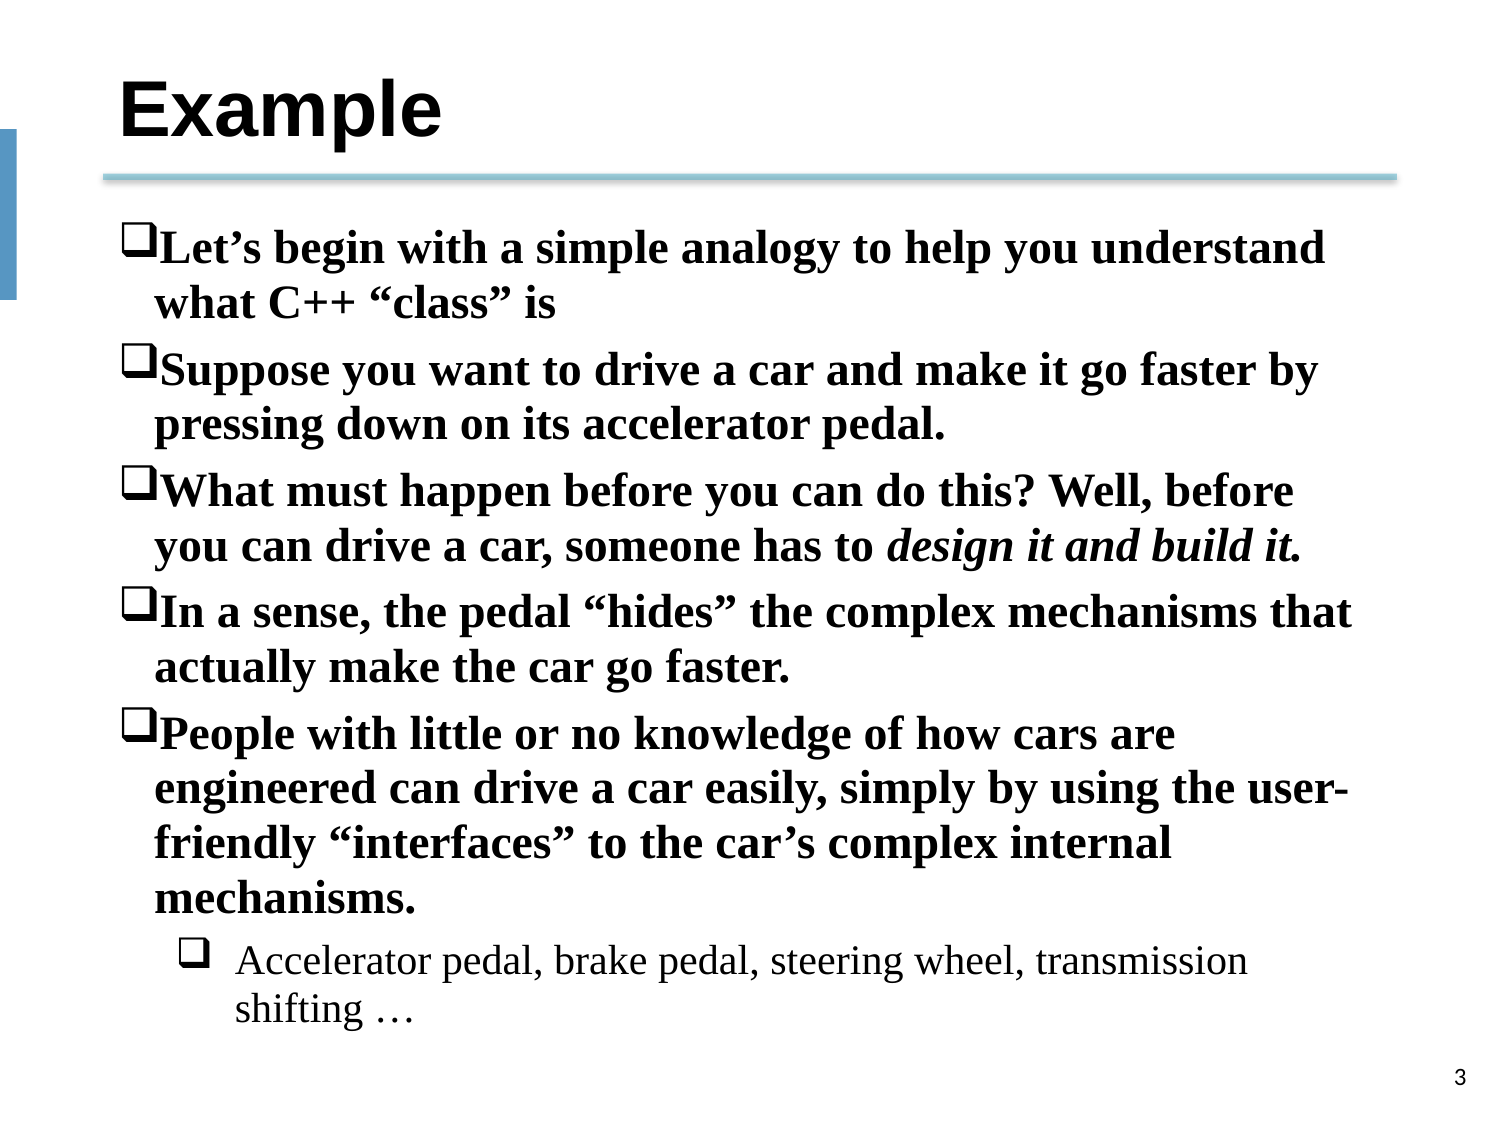

# Example
Let’s begin with a simple analogy to help you understand what C++ “class” is
Suppose you want to drive a car and make it go faster by pressing down on its accelerator pedal.
What must happen before you can do this? Well, before you can drive a car, someone has to design it and build it.
In a sense, the pedal “hides” the complex mechanisms that actually make the car go faster.
People with little or no knowledge of how cars are engineered can drive a car easily, simply by using the user-friendly “interfaces” to the car’s complex internal mechanisms.
Accelerator pedal, brake pedal, steering wheel, transmission shifting …

3